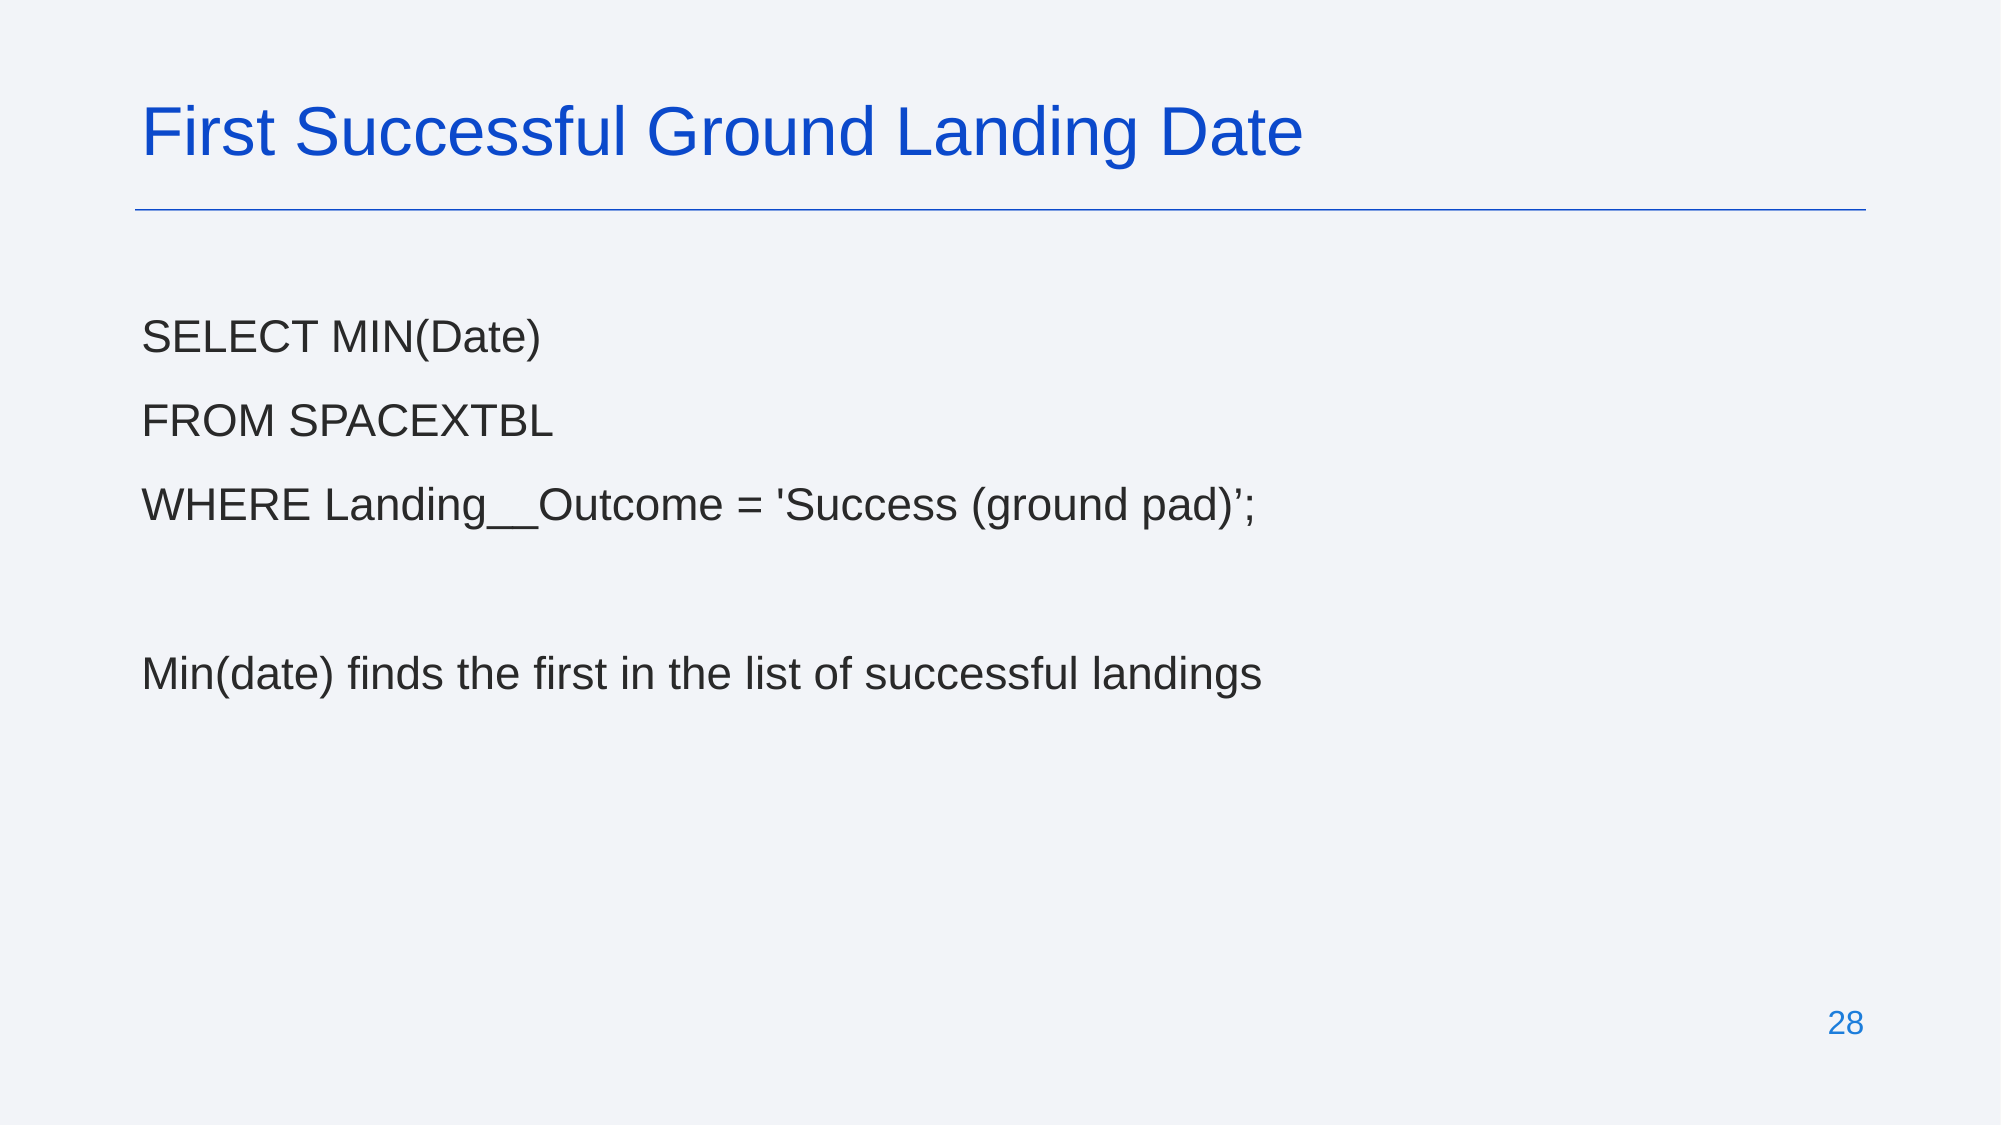

First Successful Ground Landing Date
SELECT MIN(Date)
FROM SPACEXTBL
WHERE Landing__Outcome = 'Success (ground pad)’;

Min(date) finds the first in the list of successful landings

28